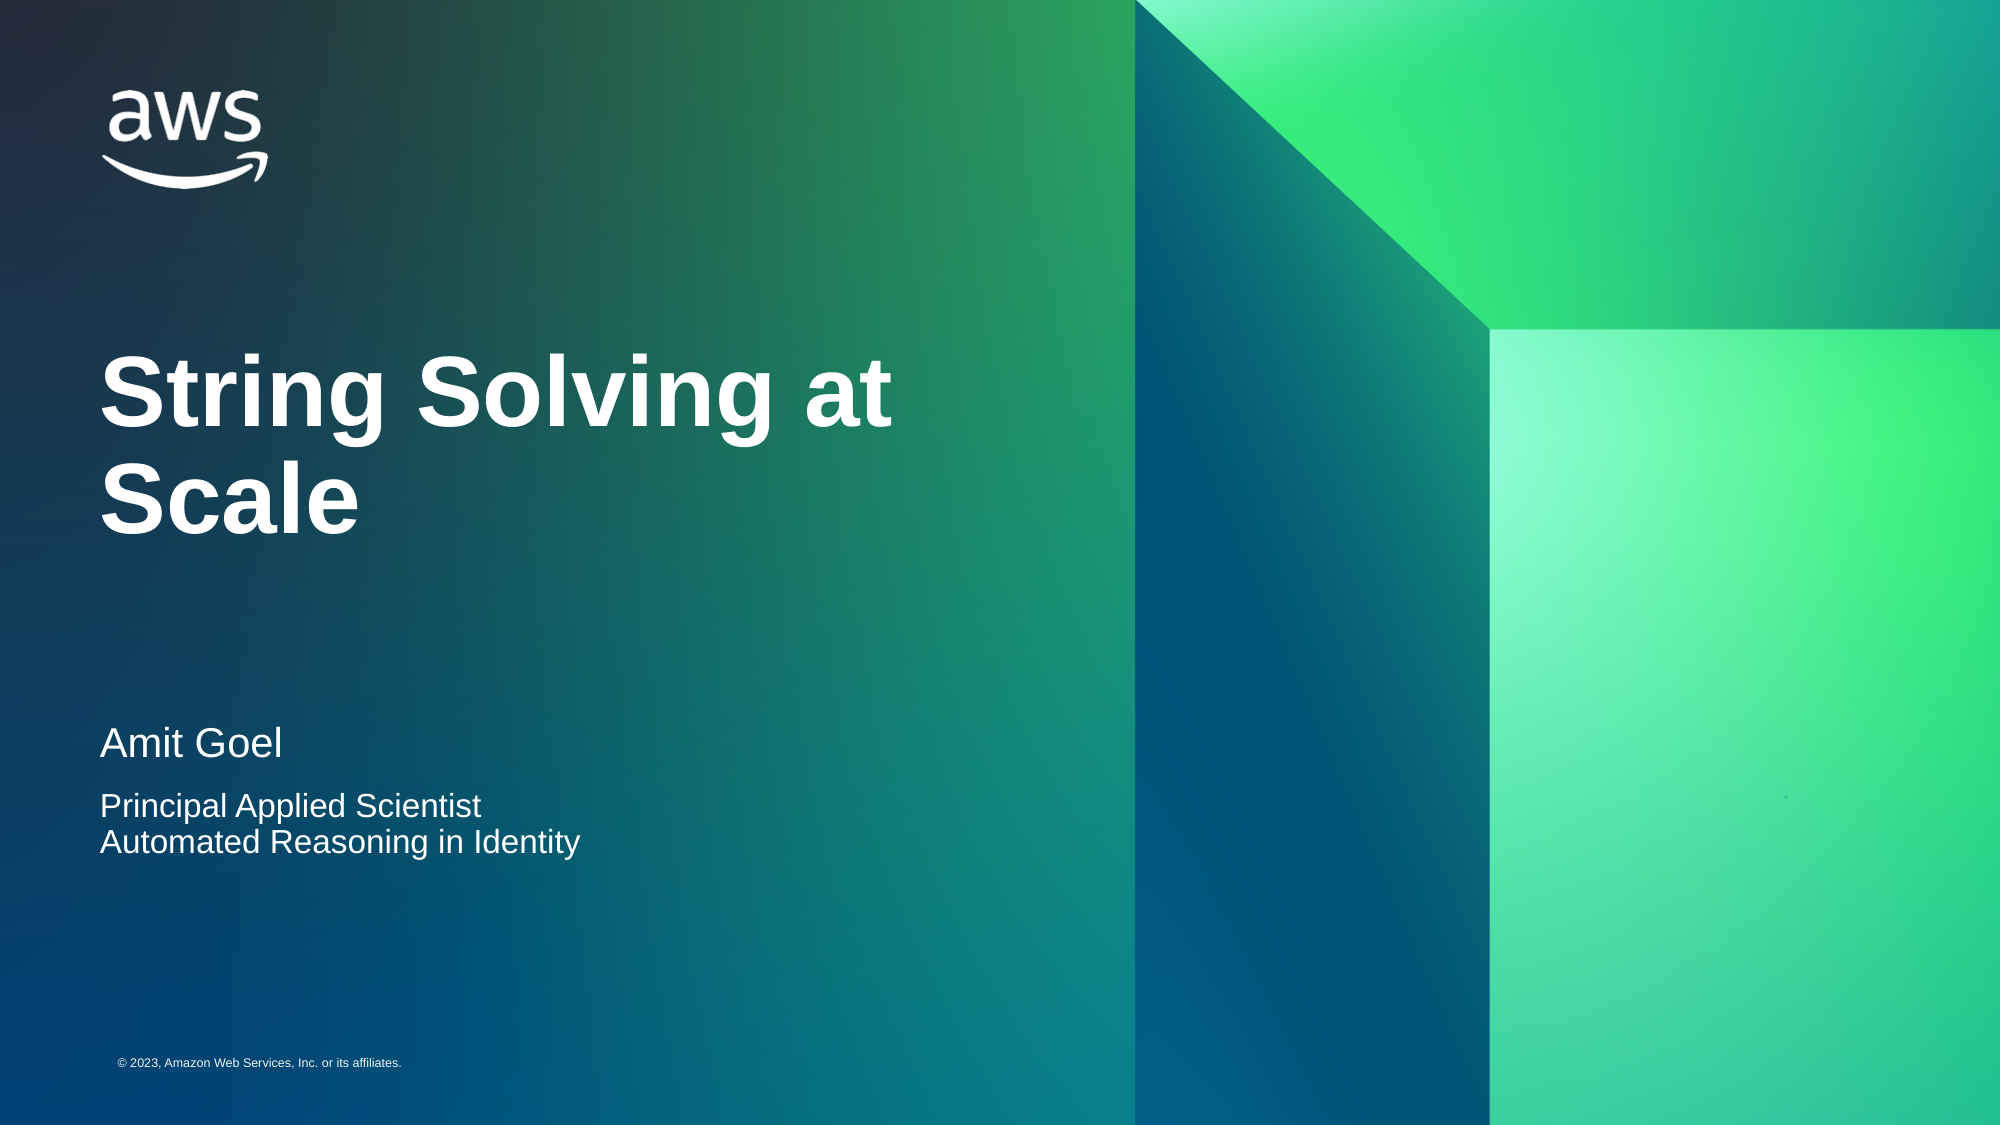

# String Solving at Scale
Amit Goel
Principal Applied Scientist
Automated Reasoning in Identity